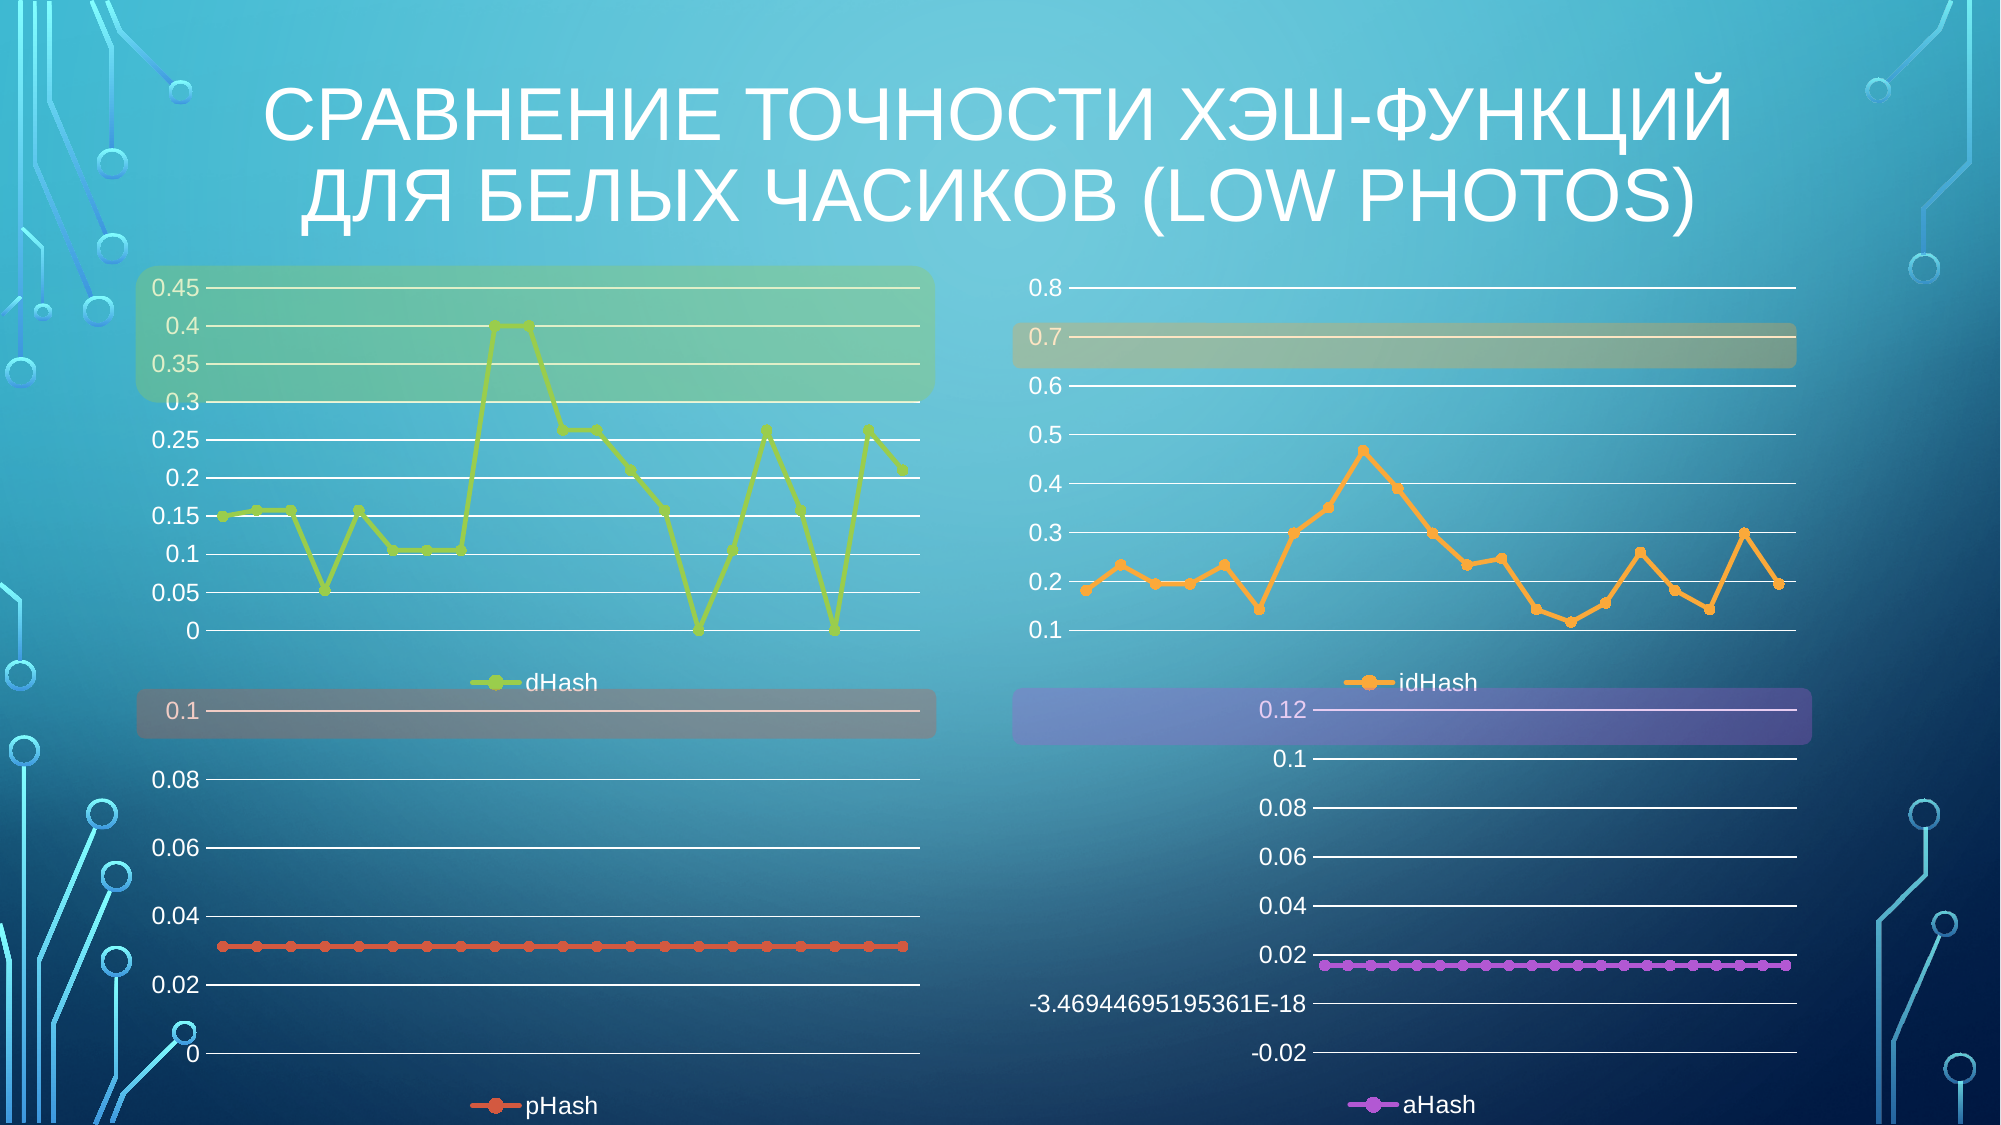

# Сравнение точности хэш-функций Для белых часиков (Low photos)

### Chart

| Category | dHash |
|---|---|
| "white_1.jpg" | 0.15 |
| "white_2.jpg" | 0.15789473684210525 |
| "white_3.jpg" | 0.15789473684210525 |
| "white_4.jpg" | 0.05263157894736842 |
| "white_5.jpg" | 0.15789473684210525 |
| "white_6.jpg" | 0.10526315789473684 |
| "white_7.jpg" | 0.10526315789473684 |
| "white_8.jpg" | 0.10526315789473684 |
| "white_9.jpg" | 0.4 |
| "white_10.jpg" | 0.4 |
| "white_11.jpg" | 0.2631578947368421 |
| "white_12.jpg" | 0.2631578947368421 |
| "white_13.jpg" | 0.21052631578947367 |
| "white_14.jpg" | 0.15789473684210525 |
| "white_15.jpg" | 0.0 |
| "white_16.jpg" | 0.10526315789473684 |
| "white_17.jpg" | 0.2631578947368421 |
| "white_18.jpg" | 0.15789473684210525 |
| "white_19.jpg" | 0.0 |
| "white_20.jpg" | 0.2631578947368421 |
| "white_21.jpg" | 0.21052631578947367 |

### Chart

| Category | idHash |
|---|---|
| "white_1.jpg" | 0.18181818181818182 |
| "white_2.jpg" | 0.23376623376623376 |
| "white_3.jpg" | 0.19480519480519481 |
| "white_4.jpg" | 0.19480519480519481 |
| "white_5.jpg" | 0.23376623376623376 |
| "white_6.jpg" | 0.14285714285714285 |
| "white_7.jpg" | 0.2987012987012987 |
| "white_8.jpg" | 0.35064935064935066 |
| "white_9.jpg" | 0.4675324675324675 |
| "white_10.jpg" | 0.38961038961038963 |
| "white_11.jpg" | 0.2987012987012987 |
| "white_12.jpg" | 0.23376623376623376 |
| "white_13.jpg" | 0.24675324675324675 |
| "white_14.jpg" | 0.14285714285714285 |
| "white_15.jpg" | 0.11688311688311688 |
| "white_16.jpg" | 0.15584415584415584 |
| "white_17.jpg" | 0.2597402597402597 |
| "white_18.jpg" | 0.18181818181818182 |
| "white_19.jpg" | 0.14285714285714285 |
| "white_20.jpg" | 0.2987012987012987 |
| "white_21.jpg" | 0.19480519480519481 |

### Chart

| Category | aHash |
|---|---|
| "white_1.jpg" | 0.015625 |
| "white_2.jpg" | 0.015625 |
| "white_3.jpg" | 0.015625 |
| "white_4.jpg" | 0.015625 |
| "white_5.jpg" | 0.015625 |
| "white_6.jpg" | 0.015625 |
| "white_7.jpg" | 0.015625 |
| "white_8.jpg" | 0.015625 |
| "white_9.jpg" | 0.015625 |
| "white_10.jpg" | 0.015625 |
| "white_11.jpg" | 0.015625 |
| "white_12.jpg" | 0.015625 |
| "white_13.jpg" | 0.015625 |
| "white_14.jpg" | 0.015625 |
| "white_15.jpg" | 0.015625 |
| "white_16.jpg" | 0.015625 |
| "white_17.jpg" | 0.015625 |
| "white_18.jpg" | 0.015625 |
| "white_19.jpg" | 0.015625 |
| "white_20.jpg" | 0.015625 |
| "white_21.jpg" | 0.015625 |

### Chart

| Category | pHash |
|---|---|
| "white_1.jpg" | 0.03125 |
| "white_2.jpg" | 0.03125 |
| "white_3.jpg" | 0.03125 |
| "white_4.jpg" | 0.03125 |
| "white_5.jpg" | 0.03125 |
| "white_6.jpg" | 0.03125 |
| "white_7.jpg" | 0.03125 |
| "white_8.jpg" | 0.03125 |
| "white_9.jpg" | 0.03125 |
| "white_10.jpg" | 0.03125 |
| "white_11.jpg" | 0.03125 |
| "white_12.jpg" | 0.03125 |
| "white_13.jpg" | 0.03125 |
| "white_14.jpg" | 0.03125 |
| "white_15.jpg" | 0.03125 |
| "white_16.jpg" | 0.03125 |
| "white_17.jpg" | 0.03125 |
| "white_18.jpg" | 0.03125 |
| "white_19.jpg" | 0.03125 |
| "white_20.jpg" | 0.03125 |
| "white_21.jpg" | 0.03125 |